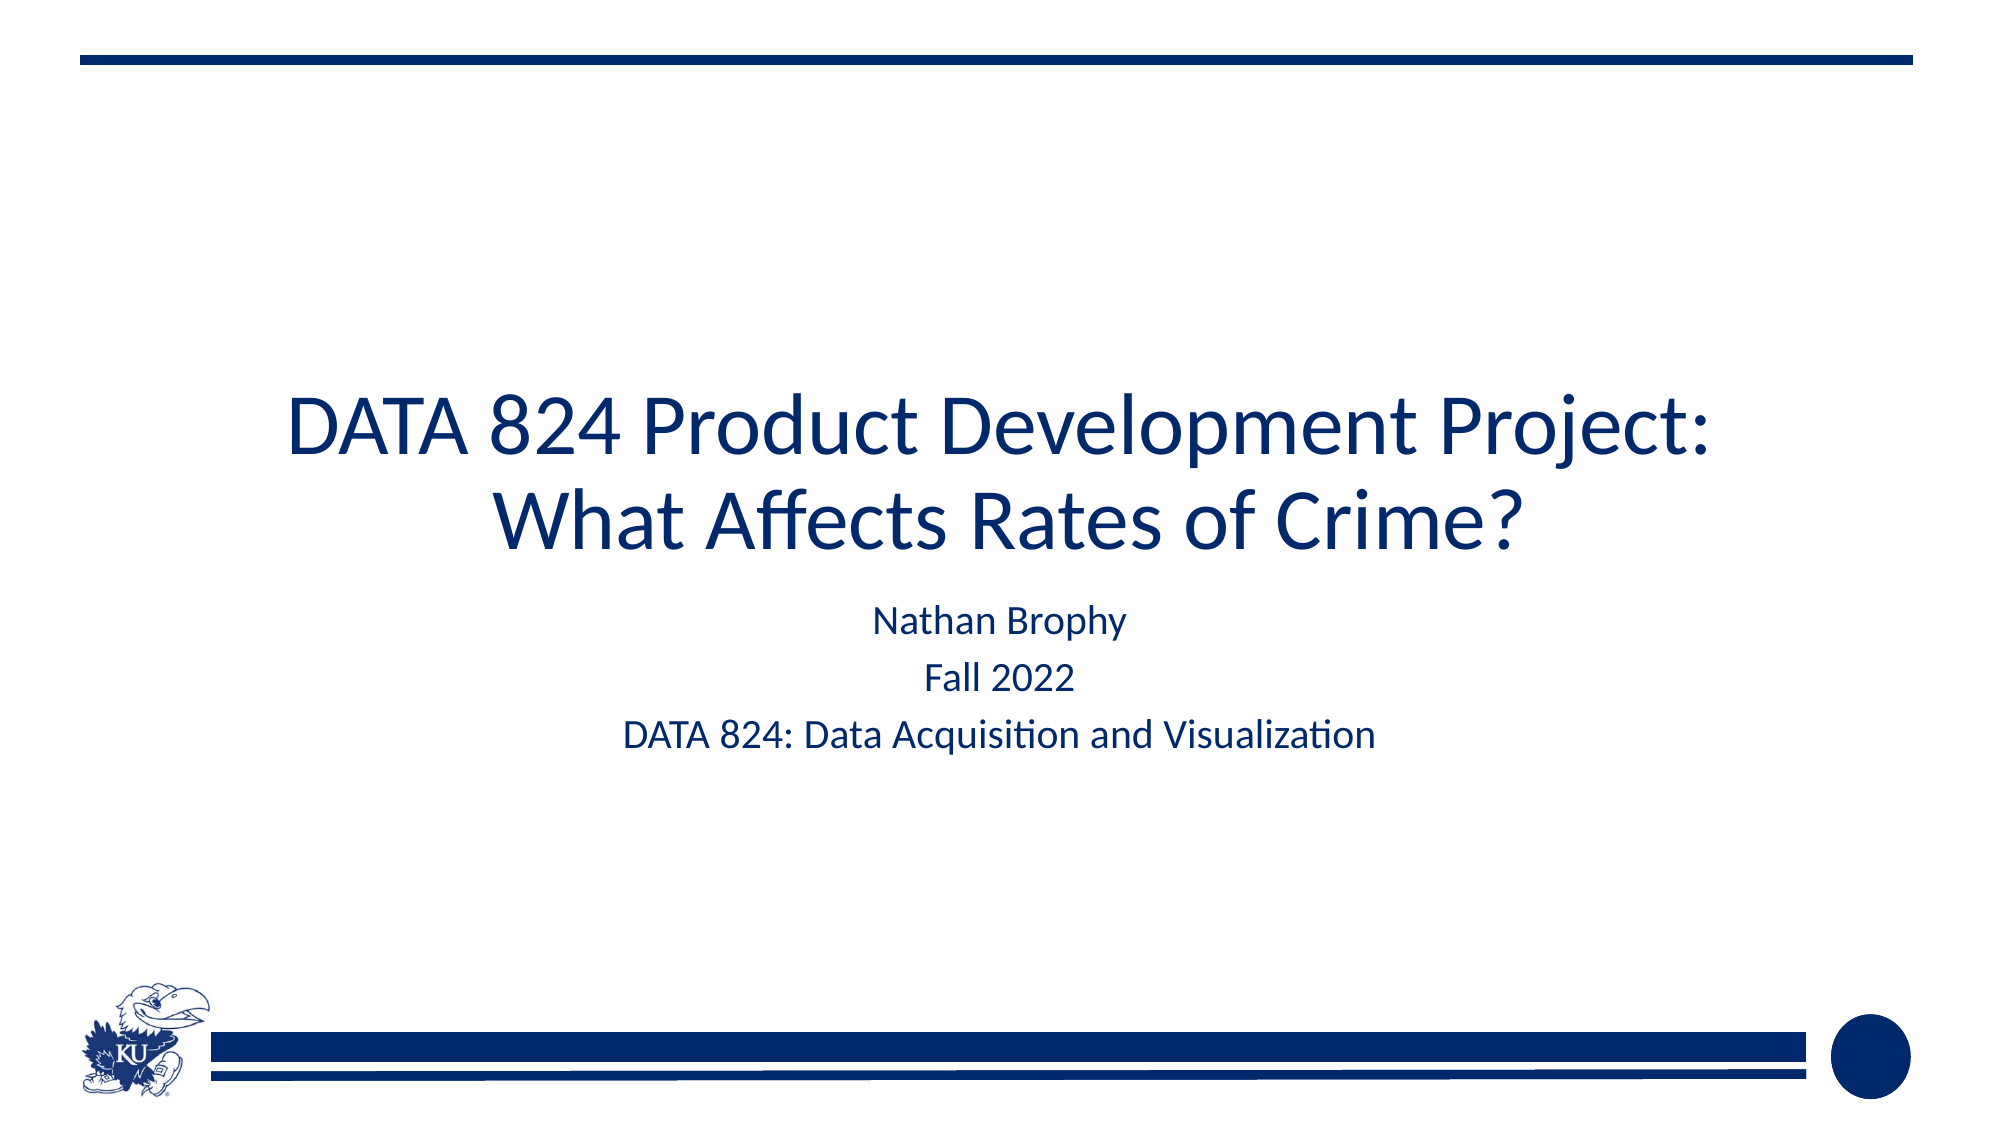

# DATA 824 Product Development Project: What Affects Rates of Crime?
Nathan Brophy
Fall 2022
DATA 824: Data Acquisition and Visualization